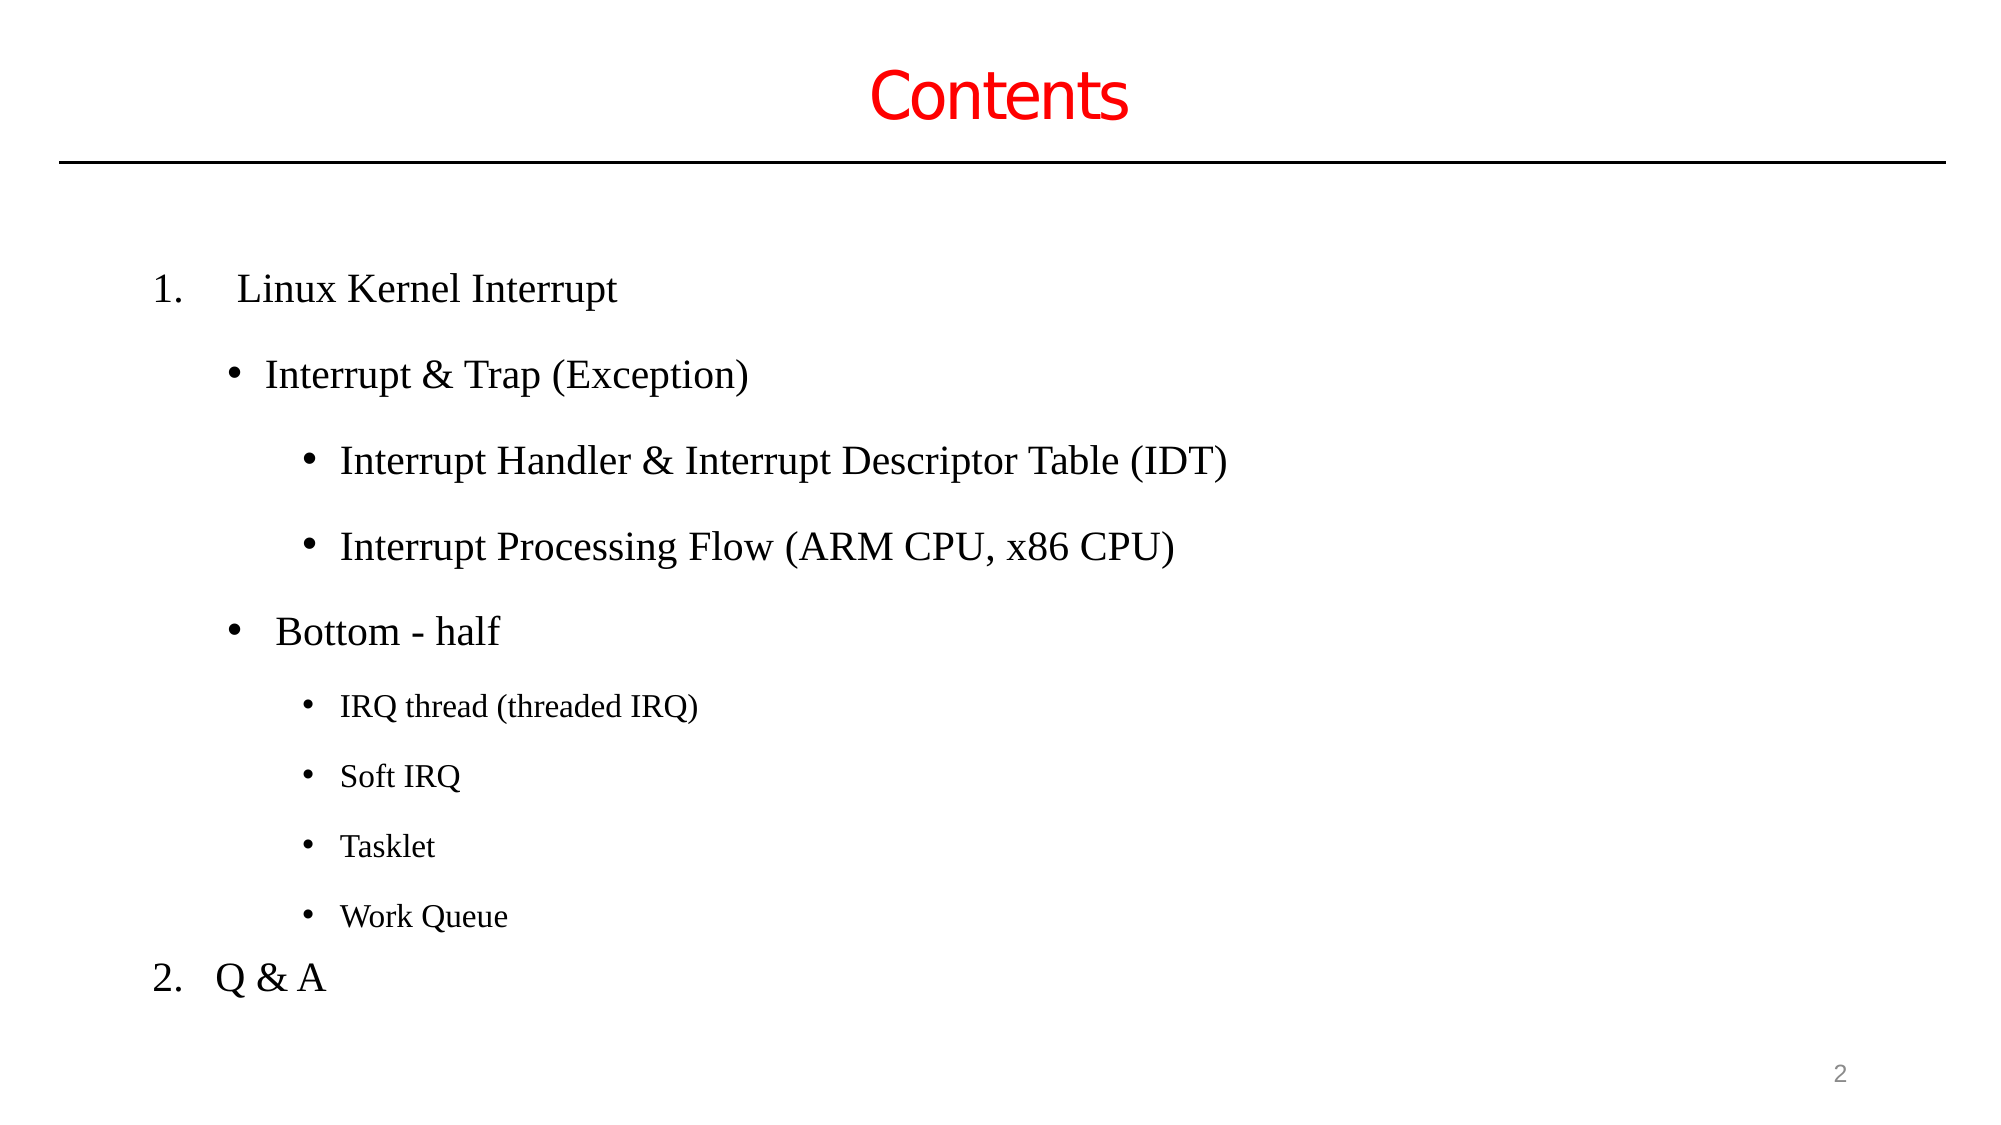

# Contents

Linux Kernel Interrupt
Interrupt & Trap (Exception)
Interrupt Handler & Interrupt Descriptor Table (IDT)
Interrupt Processing Flow (ARM CPU, x86 CPU)
 Bottom - half
IRQ thread (threaded IRQ)
Soft IRQ
Tasklet
Work Queue
2.   Q & A

2